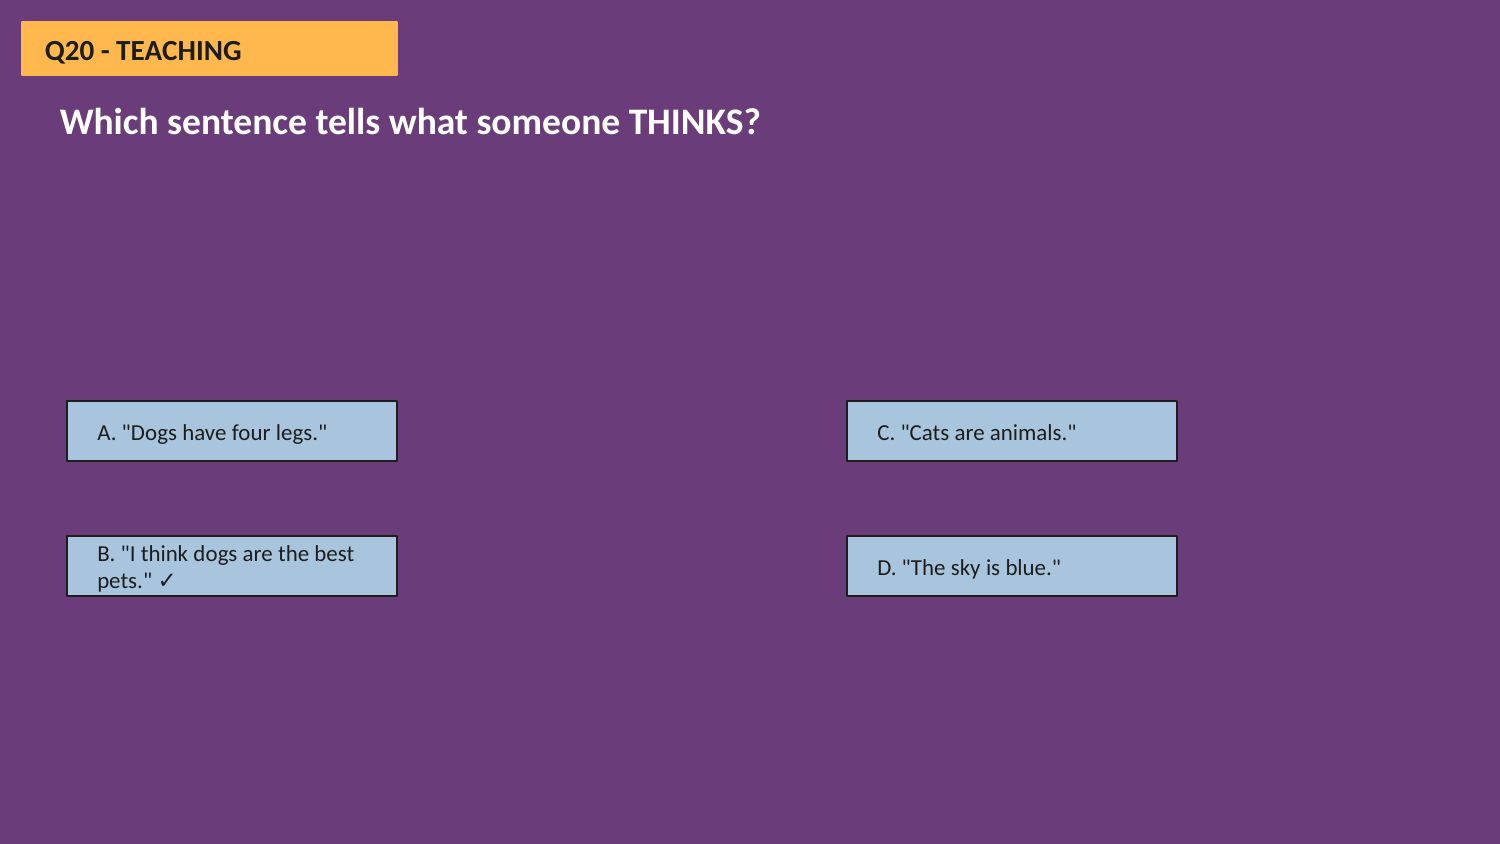

Q20 - TEACHING
Which sentence tells what someone THINKS?

A. "Dogs have four legs."
C. "Cats are animals."

B. "I think dogs are the best pets." ✓
D. "The sky is blue."